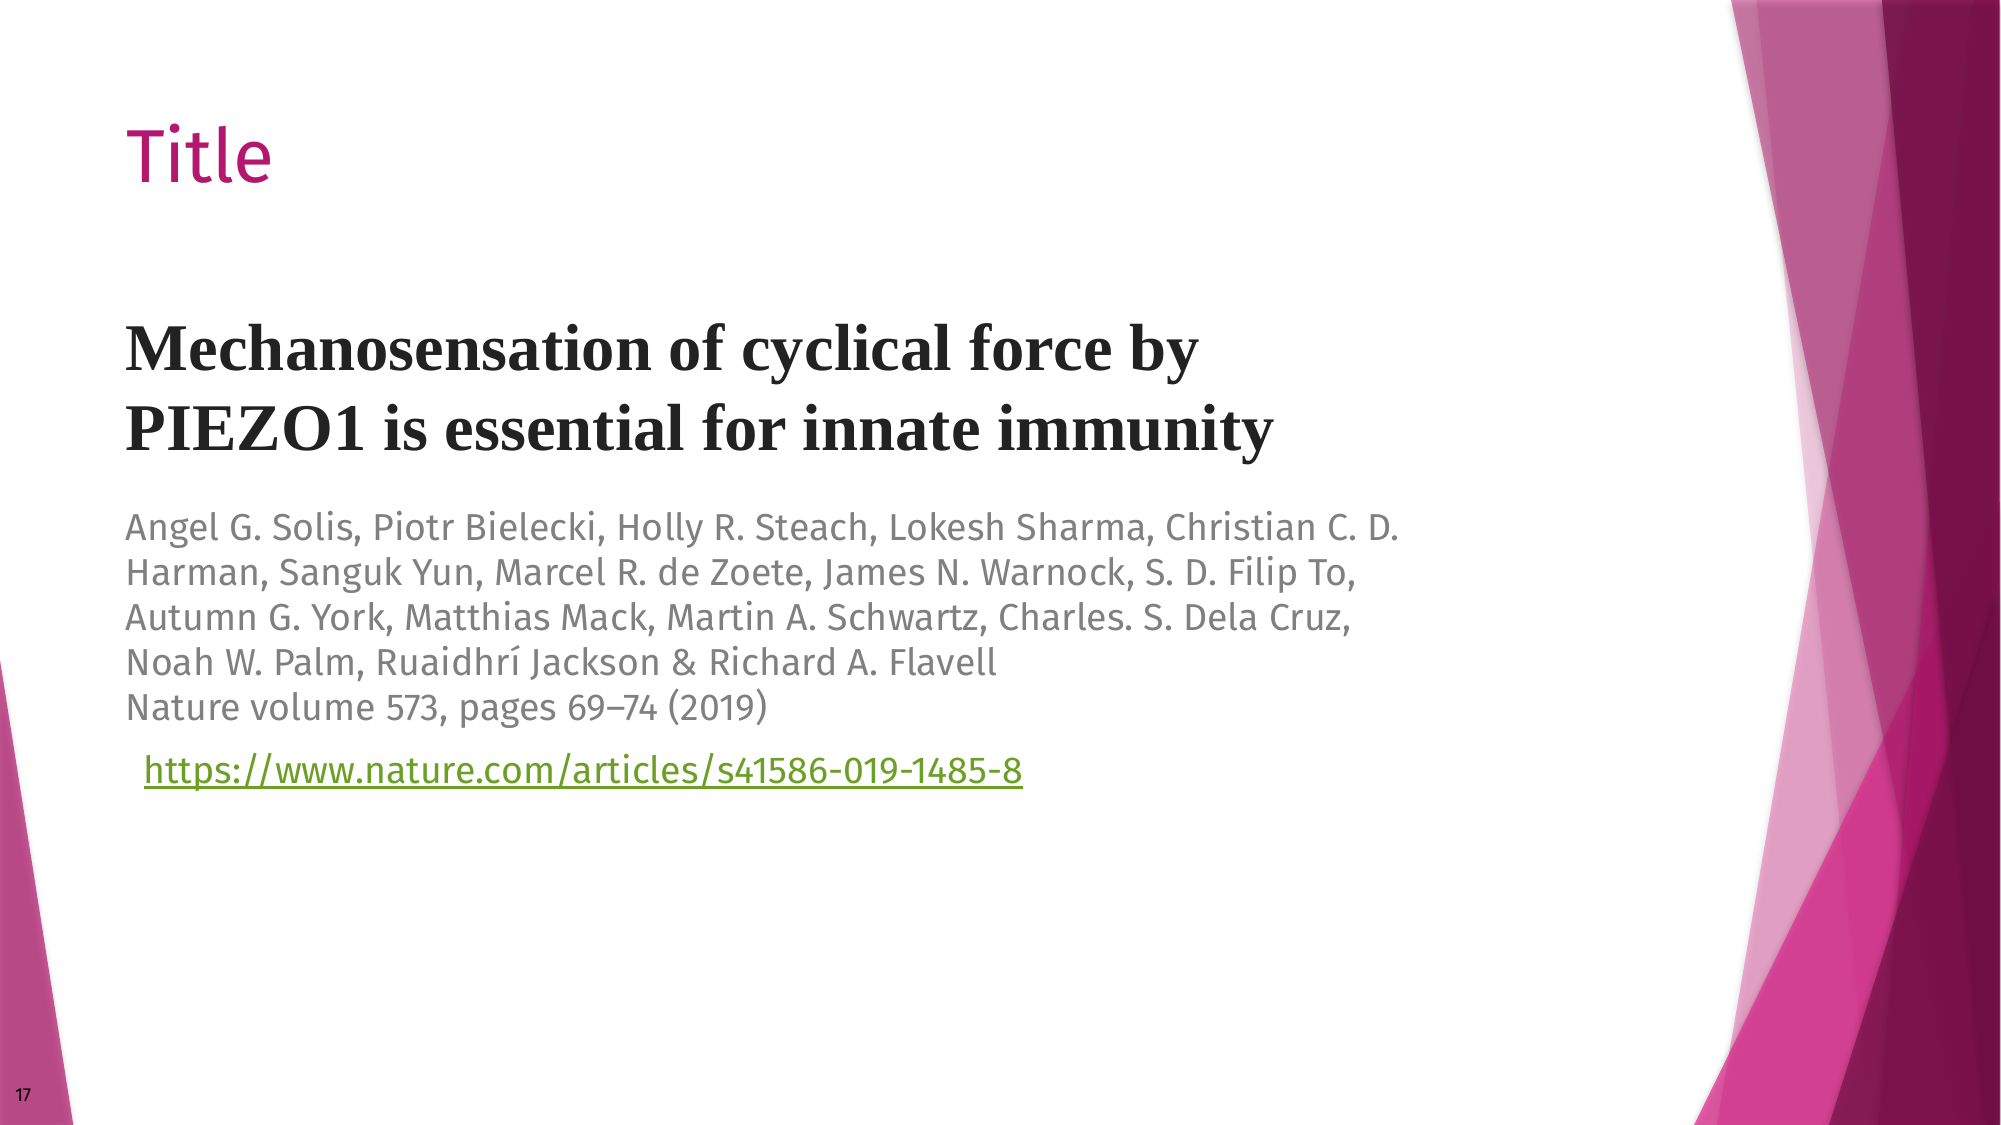

# Title
Mechanosensation of cyclical force by PIEZO1 is essential for innate immunity
Angel G. Solis, Piotr Bielecki, Holly R. Steach, Lokesh Sharma, Christian C. D. Harman, Sanguk Yun, Marcel R. de Zoete, James N. Warnock, S. D. Filip To, Autumn G. York, Matthias Mack, Martin A. Schwartz, Charles. S. Dela Cruz, Noah W. Palm, Ruaidhrí Jackson & Richard A. Flavell
Nature volume 573, pages 69–74 (2019)
https://www.nature.com/articles/s41586-019-1485-8
17